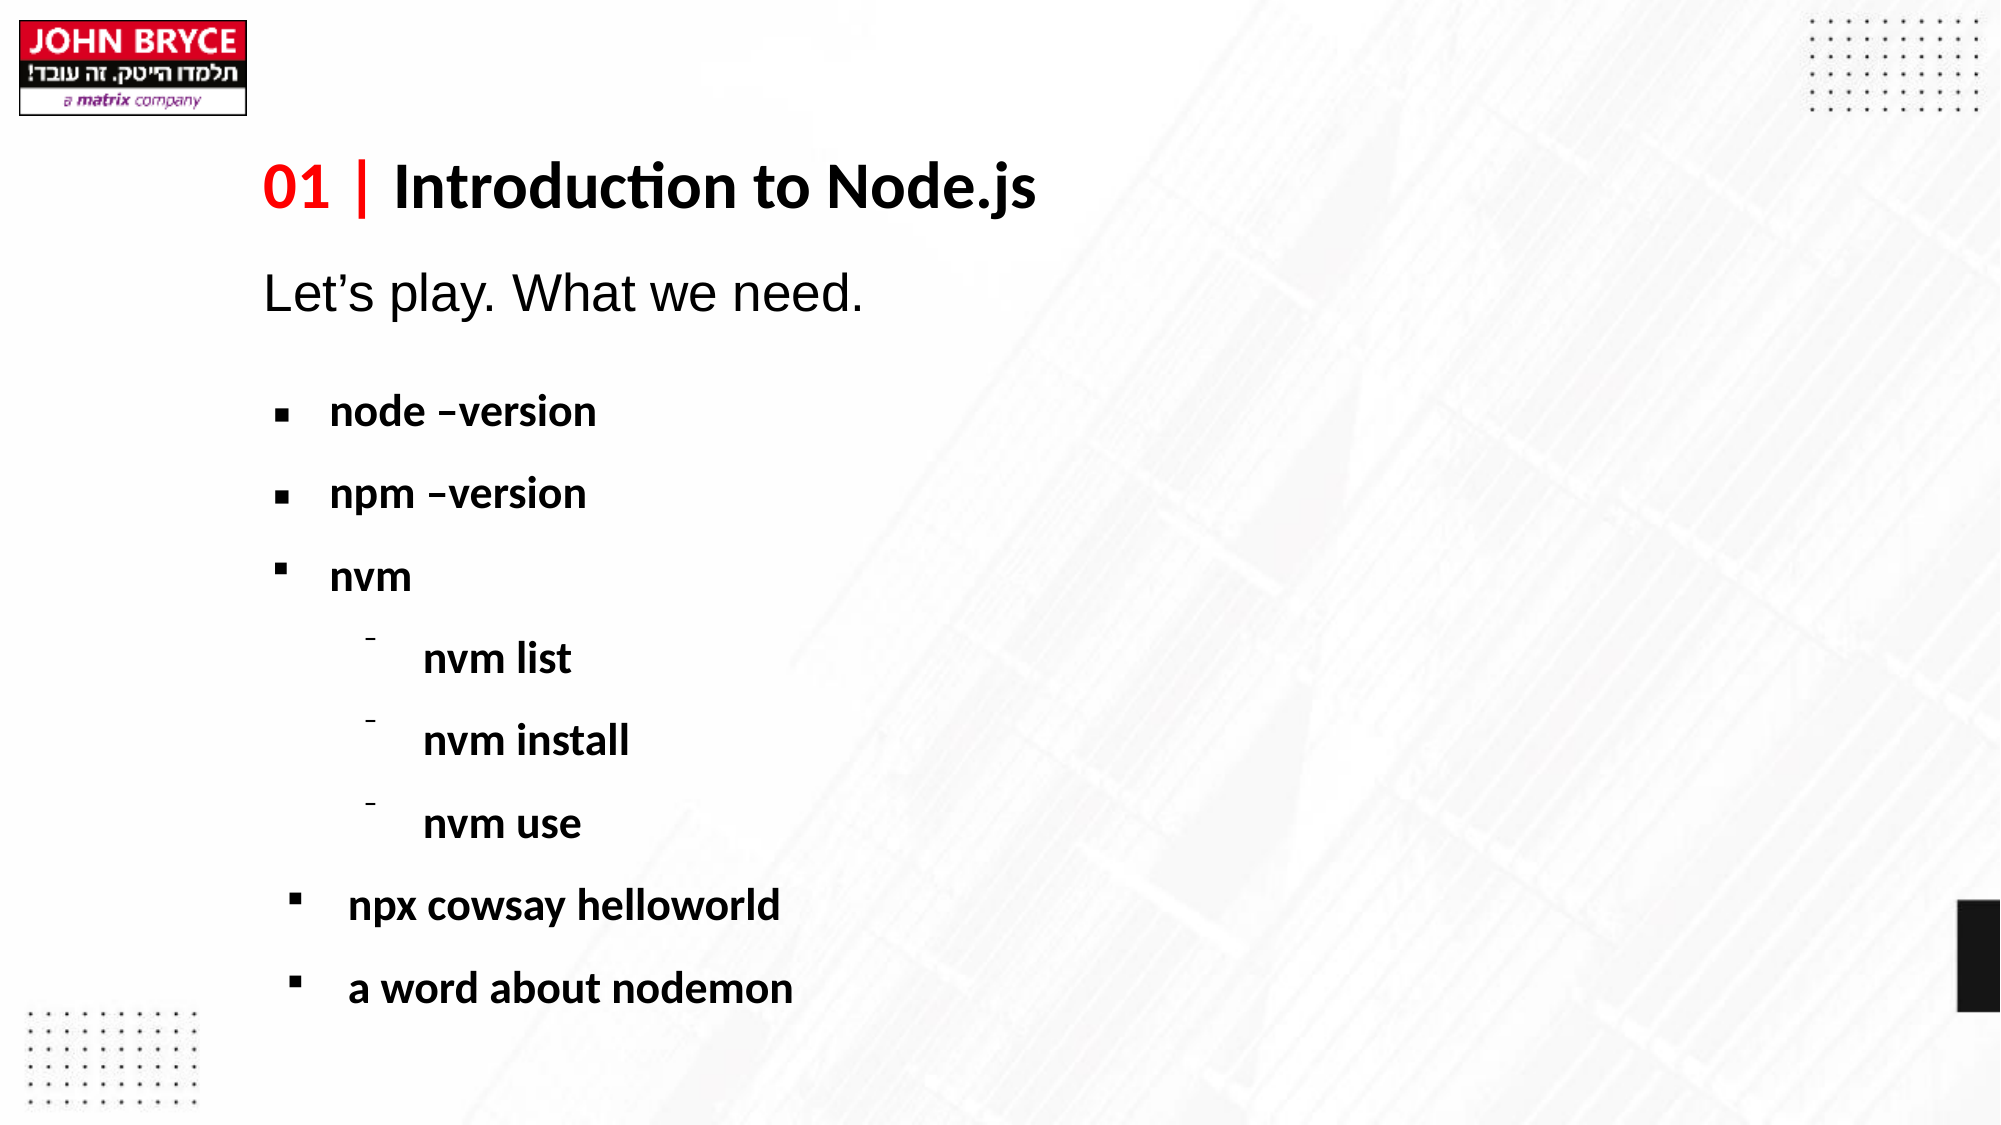

# 01 | Introduction to Node.js
Let’s play. What we need.
node –version
npm –version
nvm
nvm list
nvm install
nvm use
npx cowsay helloworld
a word about nodemon